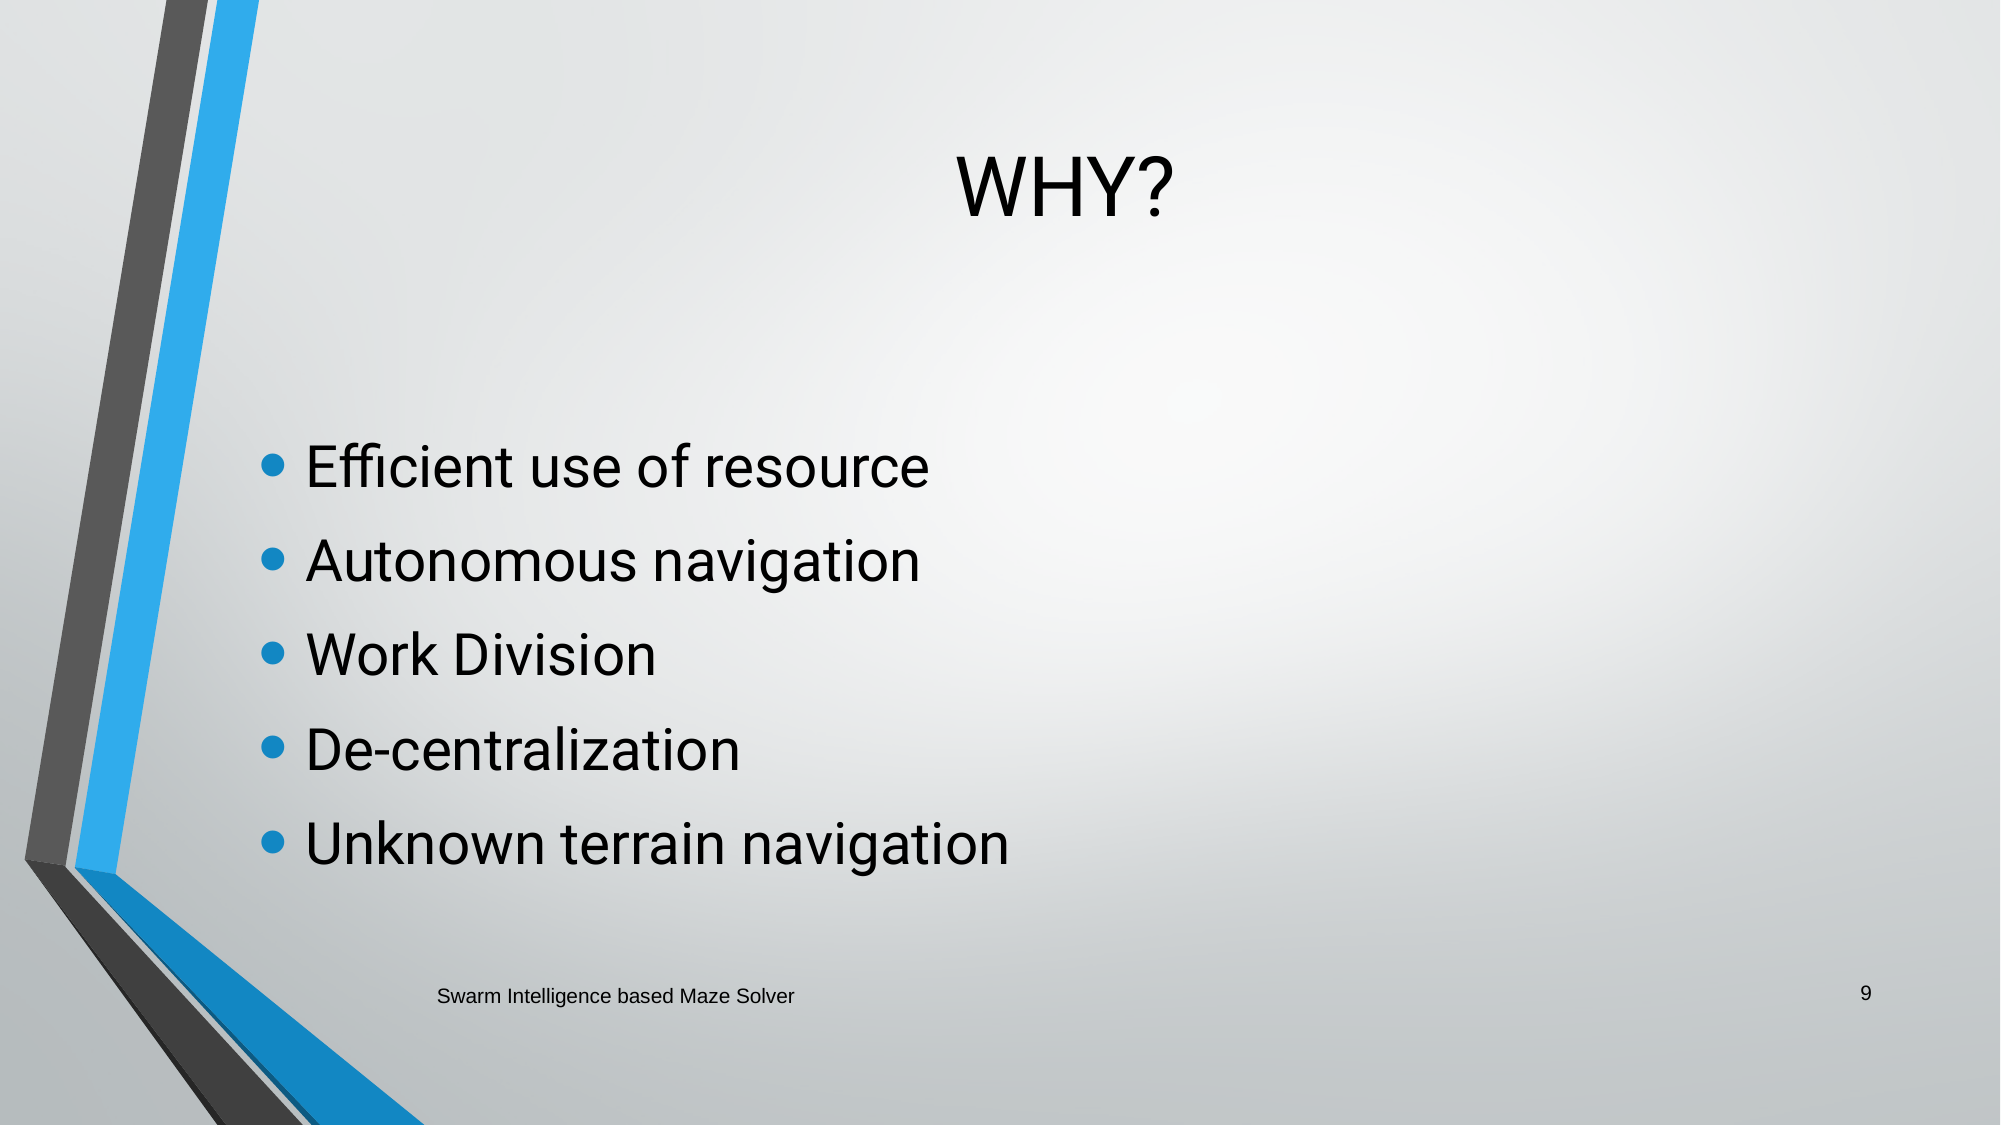

# WHY?
Efficient use of resource
Autonomous navigation
Work Division
De-centralization
Unknown terrain navigation

9
Swarm Intelligence based Maze Solver